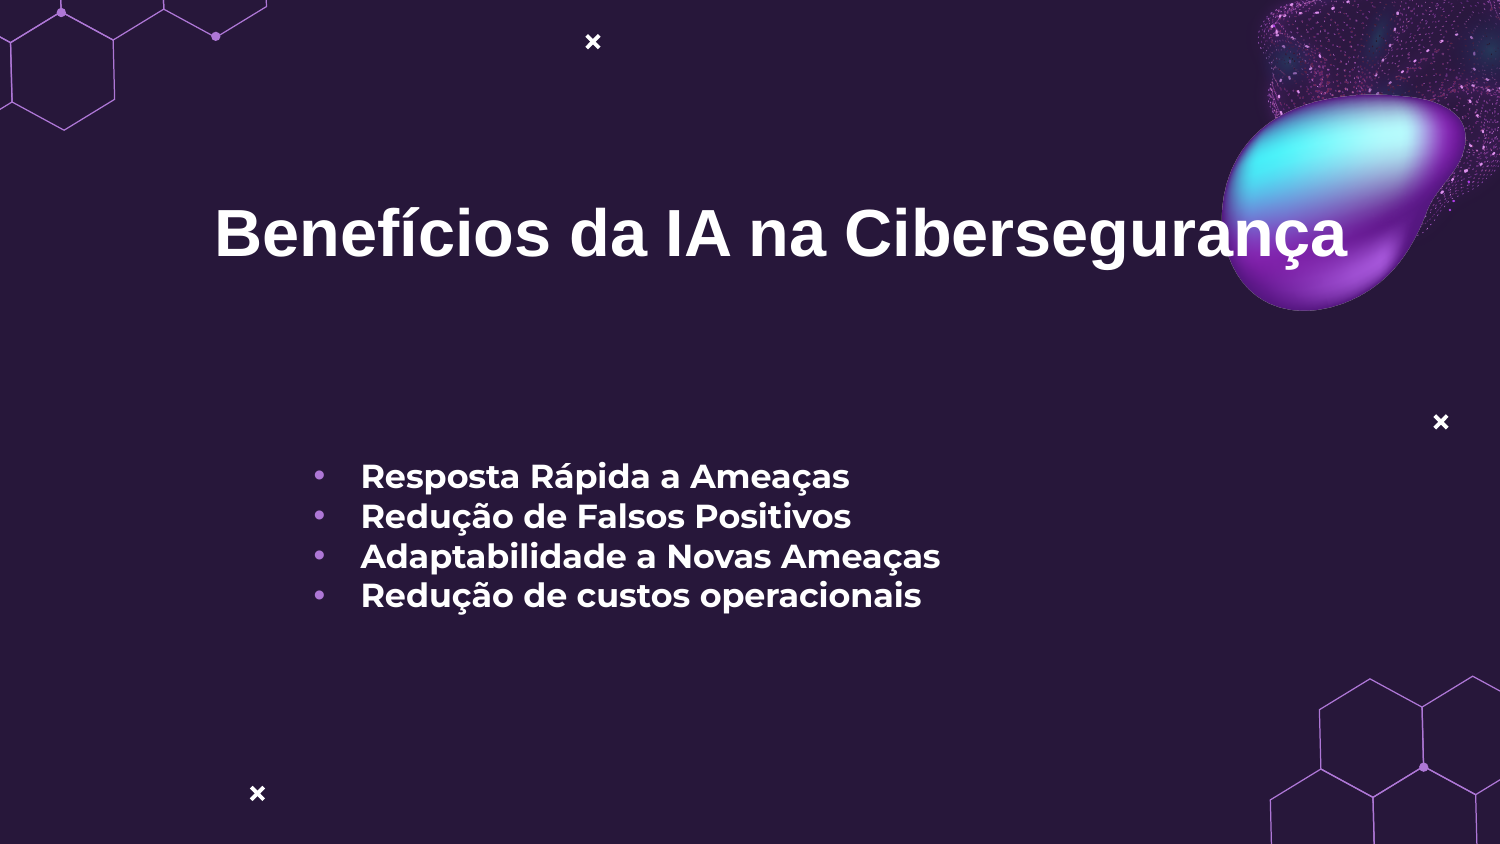

Benefícios da IA na Cibersegurança
Resposta Rápida a Ameaças
Redução de Falsos Positivos
Adaptabilidade a Novas Ameaças
Redução de custos operacionais